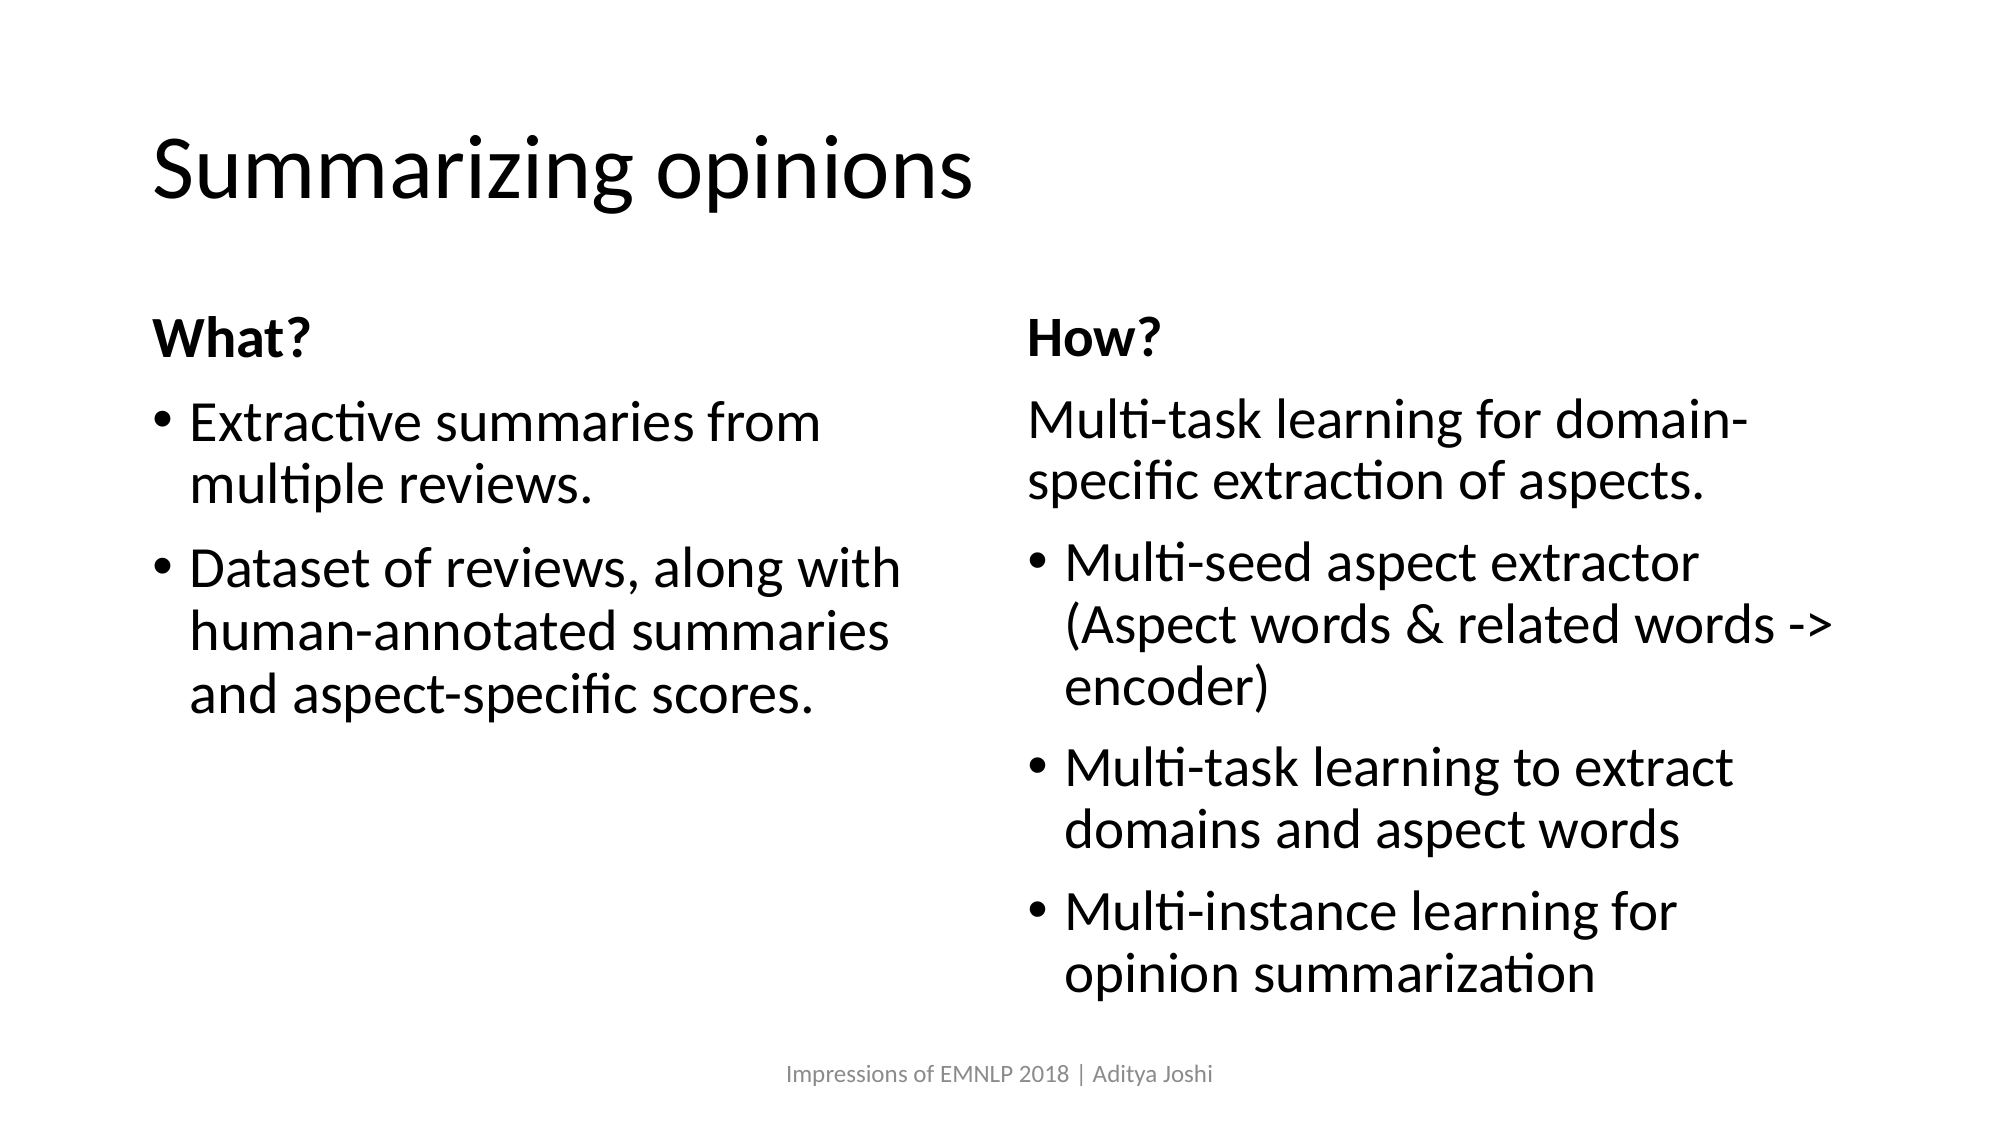

# Summarizing opinions
What?
Extractive summaries from multiple reviews.
Dataset of reviews, along with human-annotated summaries and aspect-specific scores.
How?
Multi-task learning for domain-specific extraction of aspects.
Multi-seed aspect extractor (Aspect words & related words -> encoder)
Multi-task learning to extract domains and aspect words
Multi-instance learning for opinion summarization
Impressions of EMNLP 2018 | Aditya Joshi